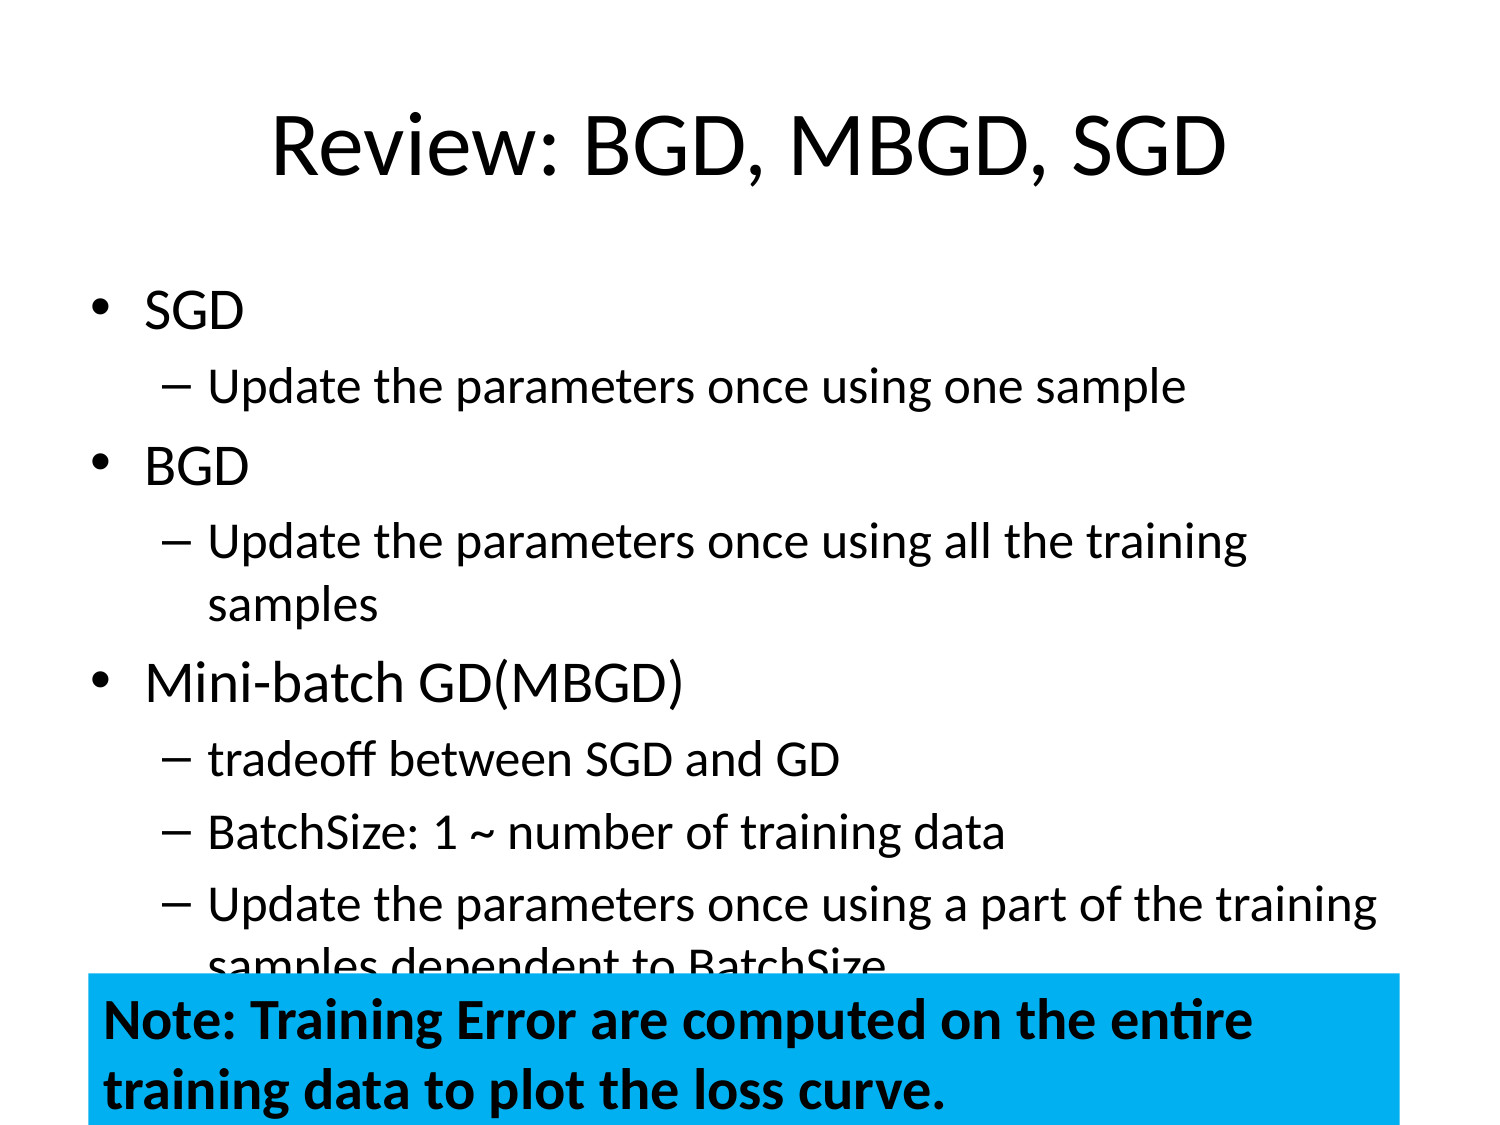

# Review: BGD, MBGD, SGD
SGD
Update the parameters once using one sample
BGD
Update the parameters once using all the training samples
Mini-batch GD(MBGD)
tradeoff between SGD and GD
BatchSize: 1 ~ number of training data
Update the parameters once using a part of the training samples dependent to BatchSize

Note: Training Error are computed on the entire training data to plot the loss curve.